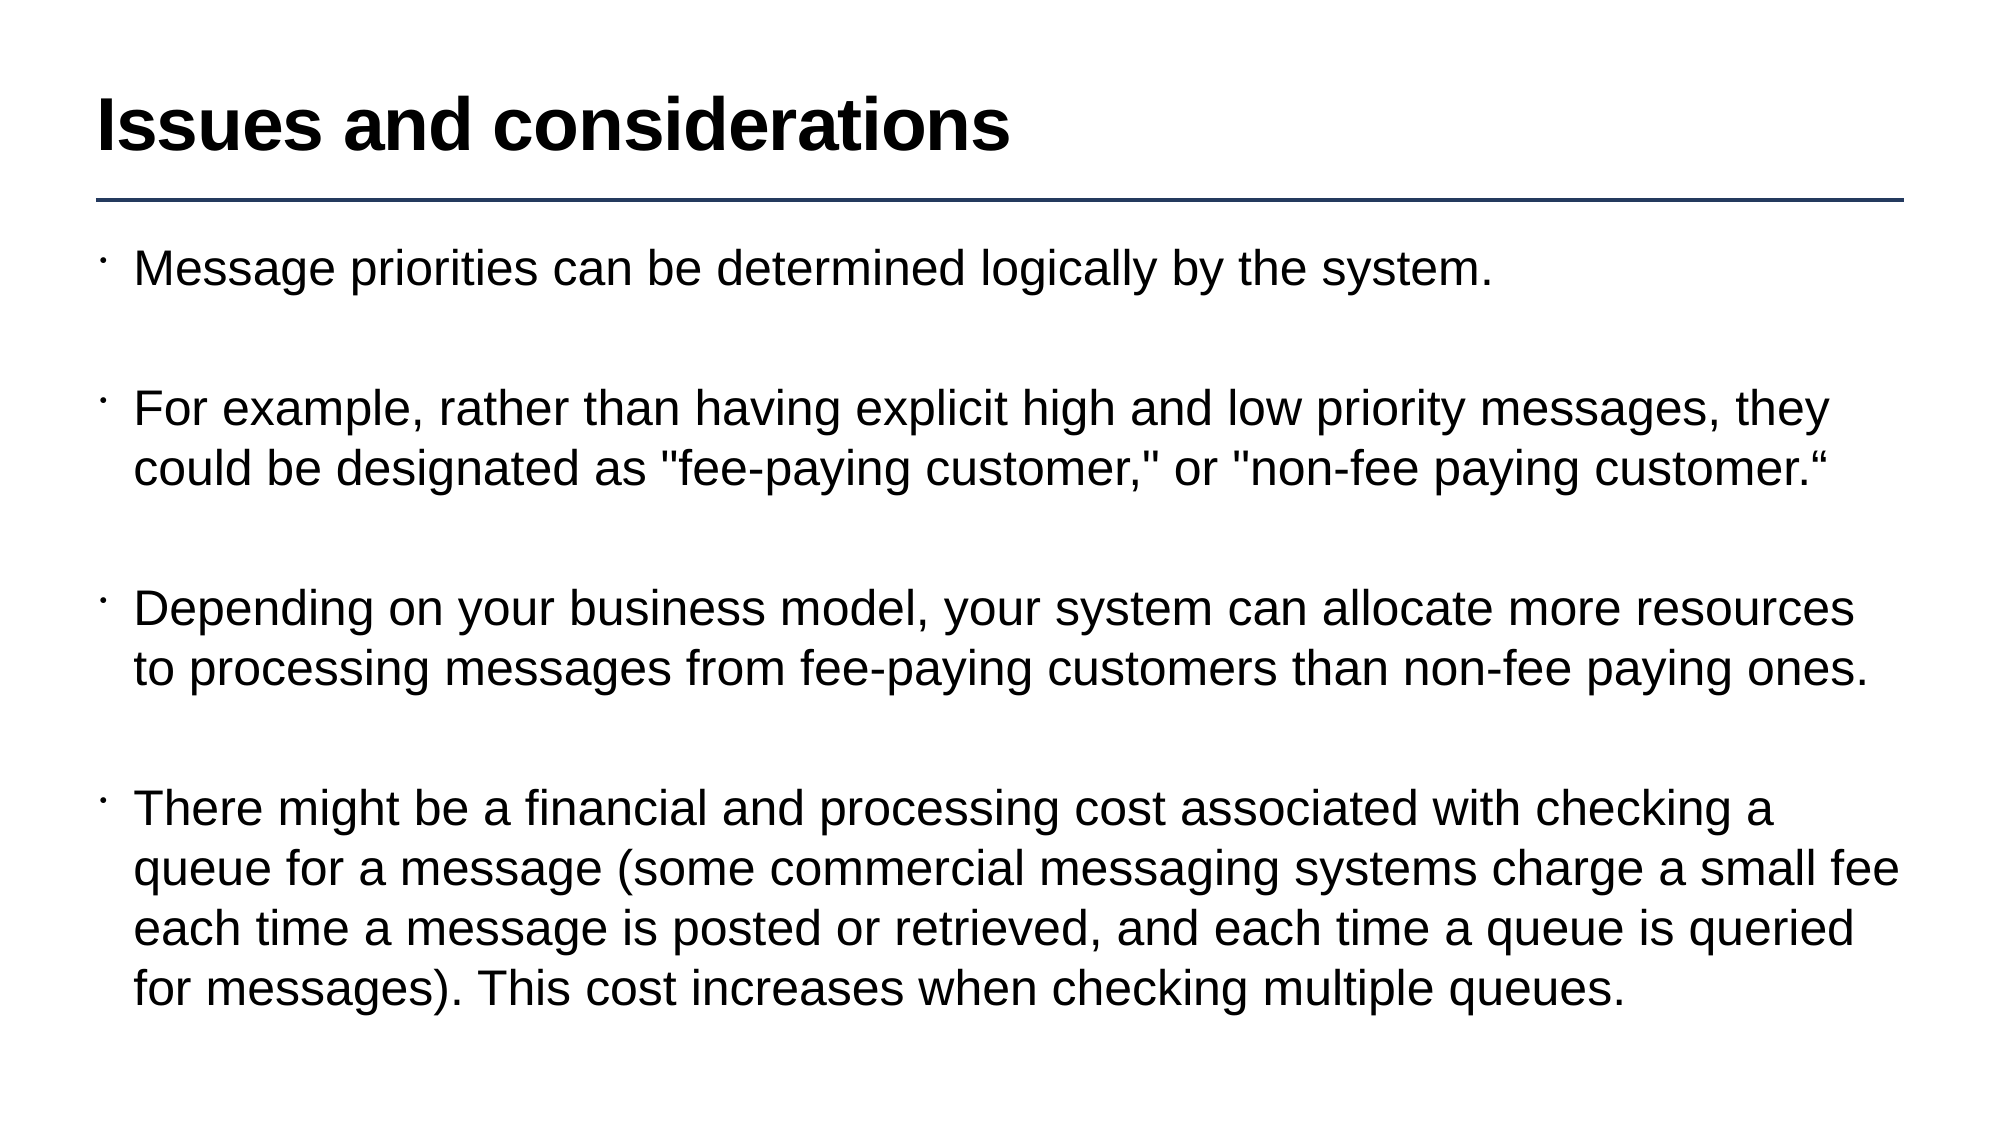

# Issues and considerations
Message priorities can be determined logically by the system.

For example, rather than having explicit high and low priority messages, they could be designated as "fee-paying customer," or "non-fee paying customer.“

Depending on your business model, your system can allocate more resources to processing messages from fee-paying customers than non-fee paying ones.

There might be a financial and processing cost associated with checking a queue for a message (some commercial messaging systems charge a small fee each time a message is posted or retrieved, and each time a queue is queried for messages). This cost increases when checking multiple queues.